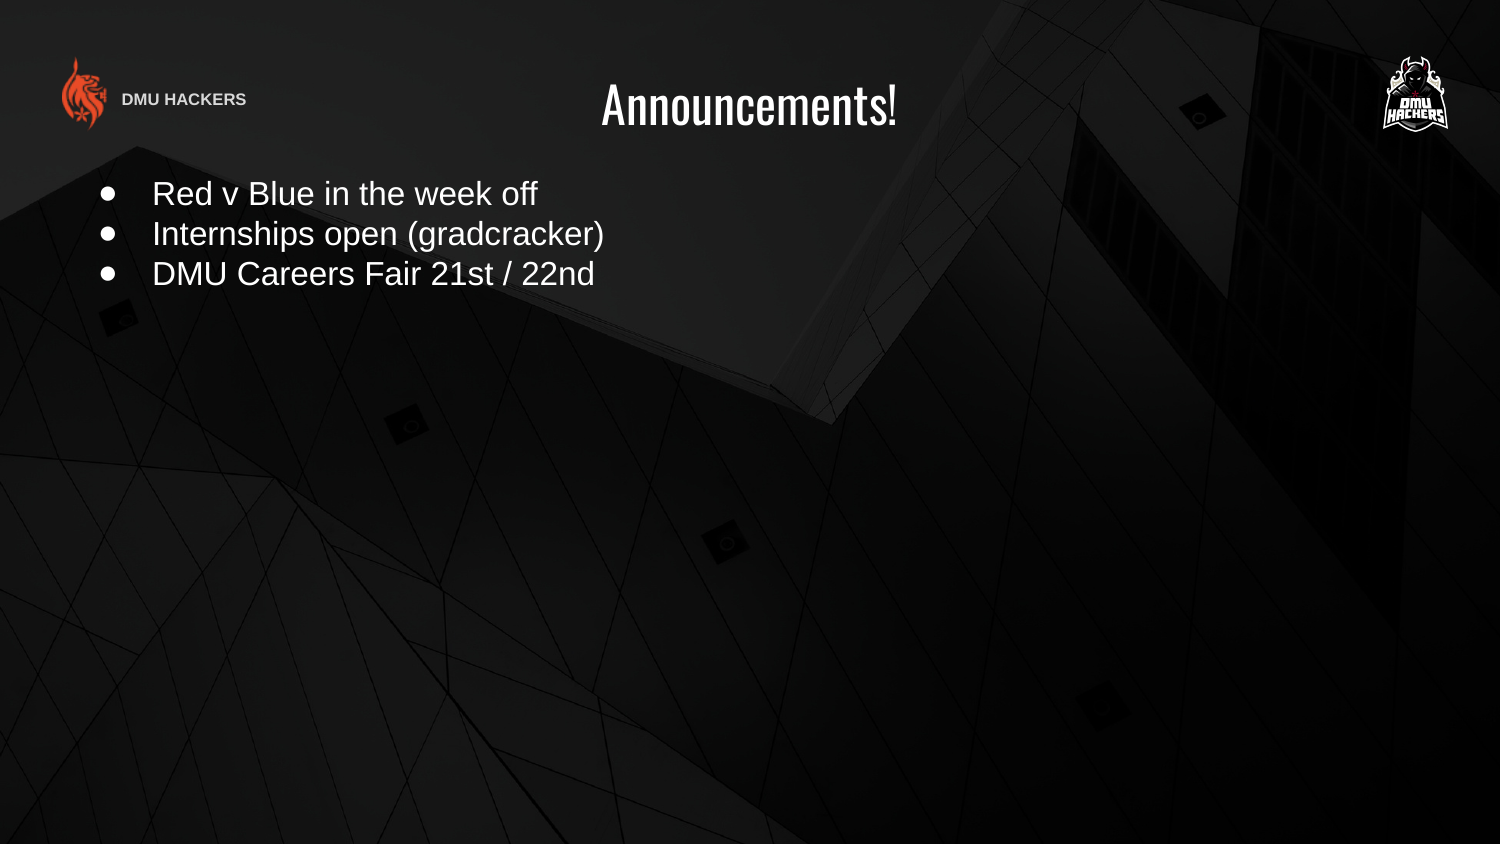

Announcements!
DMU HACKERS
Red v Blue in the week off
Internships open (gradcracker)
DMU Careers Fair 21st / 22nd